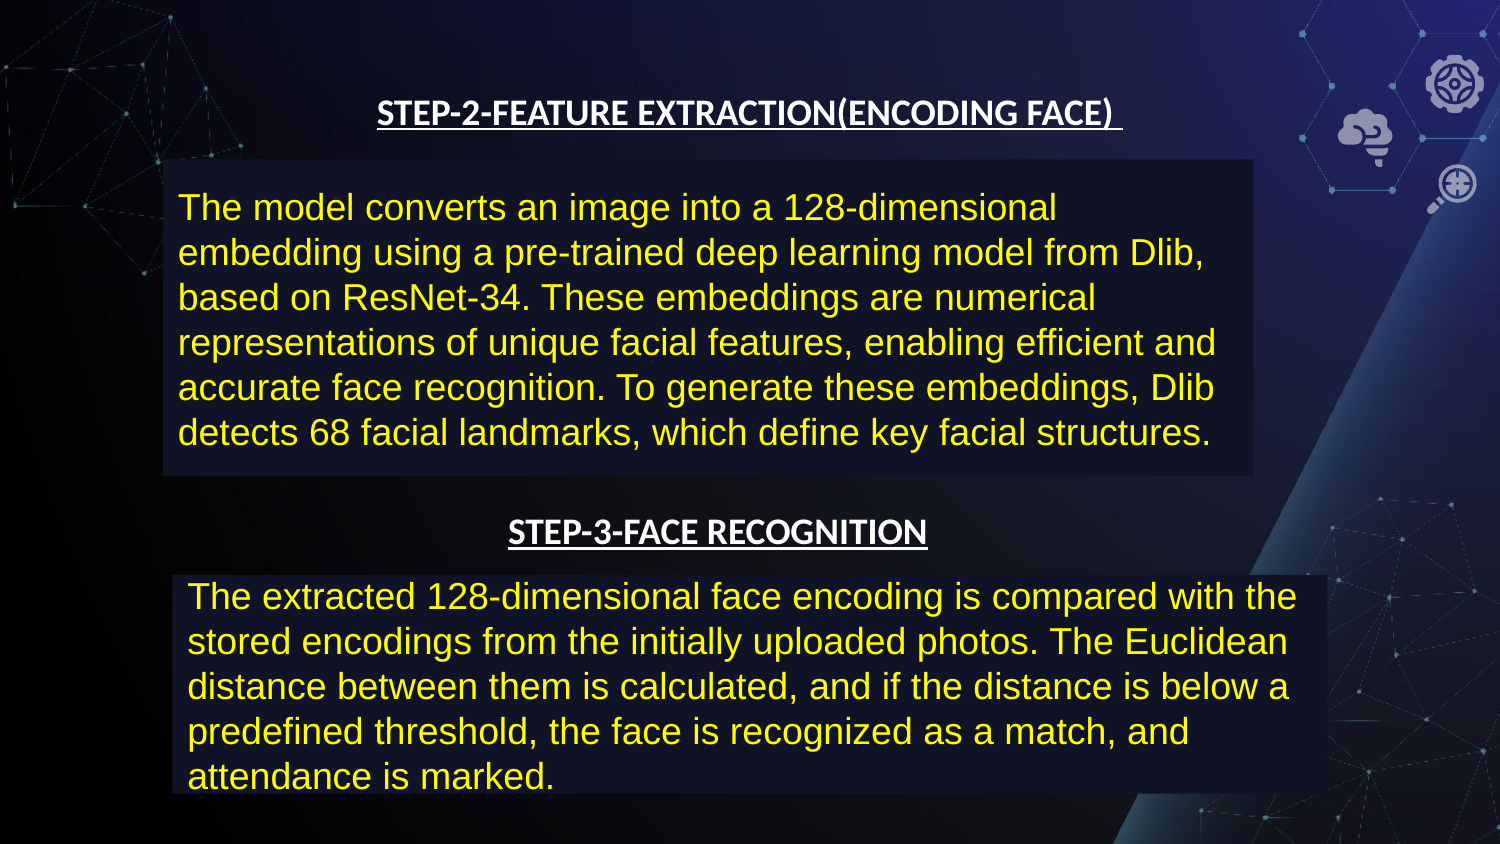

STEP-2-FEATURE EXTRACTION(ENCODING FACE)
The model converts an image into a 128-dimensional embedding using a pre-trained deep learning model from Dlib, based on ResNet-34. These embeddings are numerical representations of unique facial features, enabling efficient and accurate face recognition. To generate these embeddings, Dlib detects 68 facial landmarks, which define key facial structures.
STEP-3-FACE RECOGNITION
The extracted 128-dimensional face encoding is compared with the stored encodings from the initially uploaded photos. The Euclidean distance between them is calculated, and if the distance is below a predefined threshold, the face is recognized as a match, and attendance is marked.